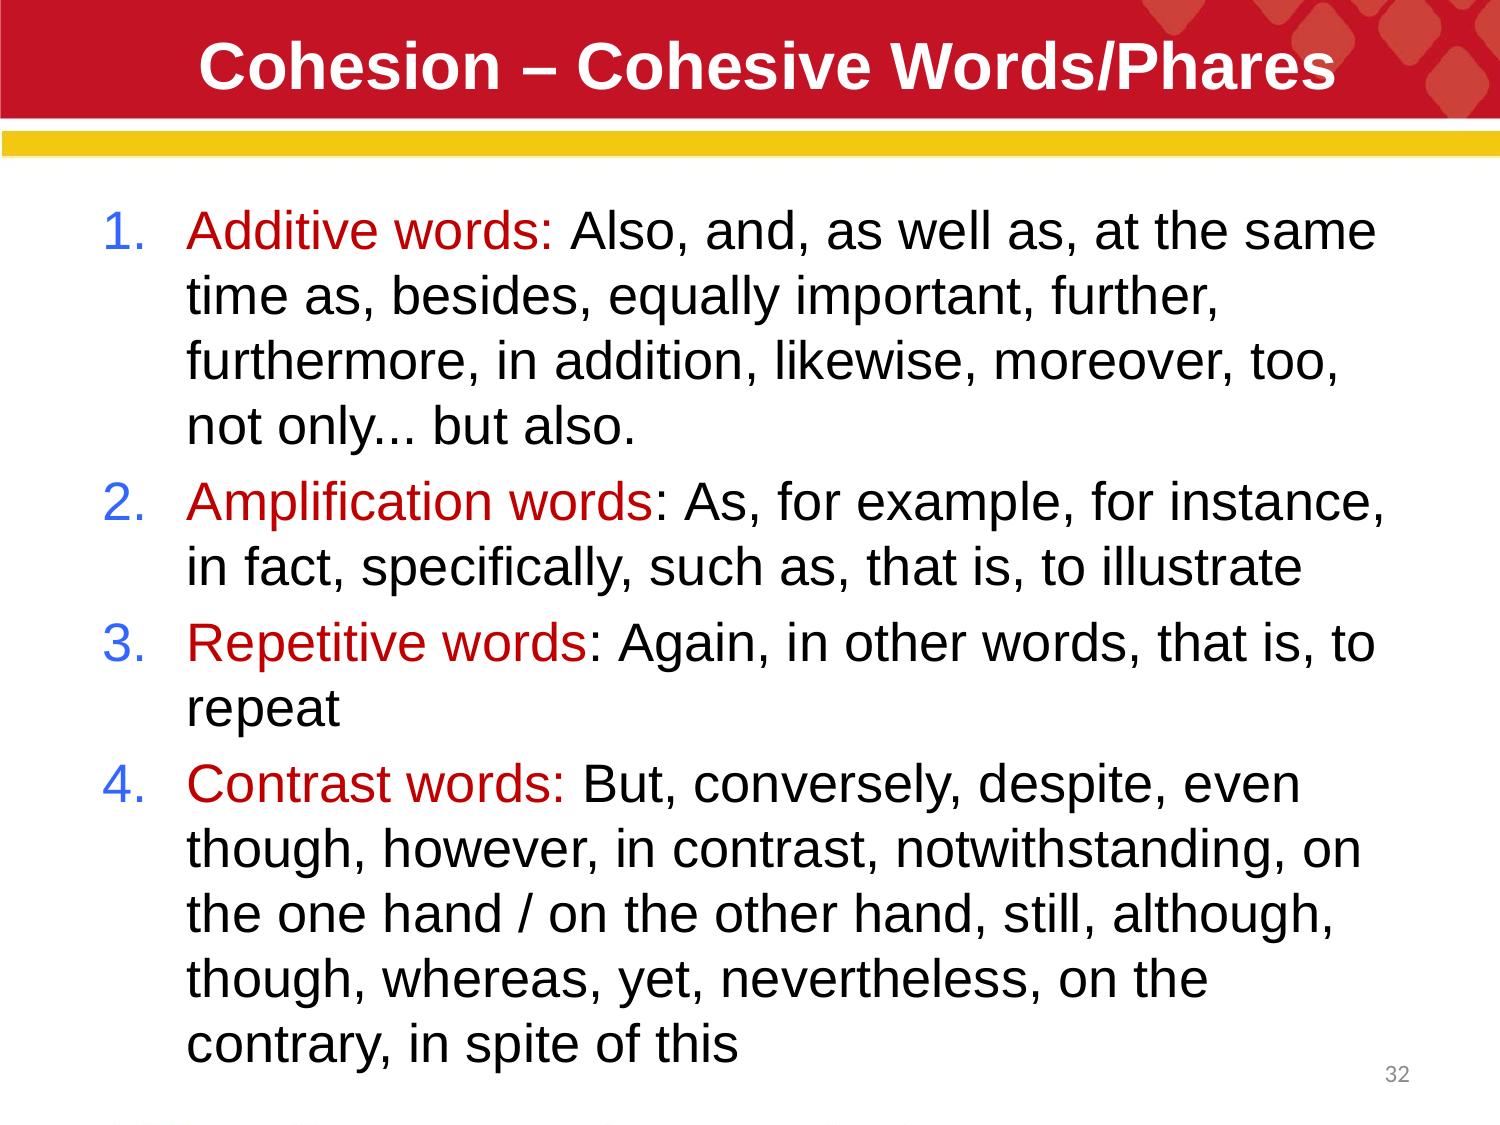

# Cohesion – Cohesive Words/Phares
Additive words: Also, and, as well as, at the same time as, besides, equally important, further, furthermore, in addition, likewise, moreover, too, not only... but also.
Amplification words: As, for example, for instance, in fact, specifically, such as, that is, to illustrate
Repetitive words: Again, in other words, that is, to repeat
Contrast words: But, conversely, despite, even though, however, in contrast, notwithstanding, on the one hand / on the other hand, still, although, though, whereas, yet, nevertheless, on the contrary, in spite of this
32